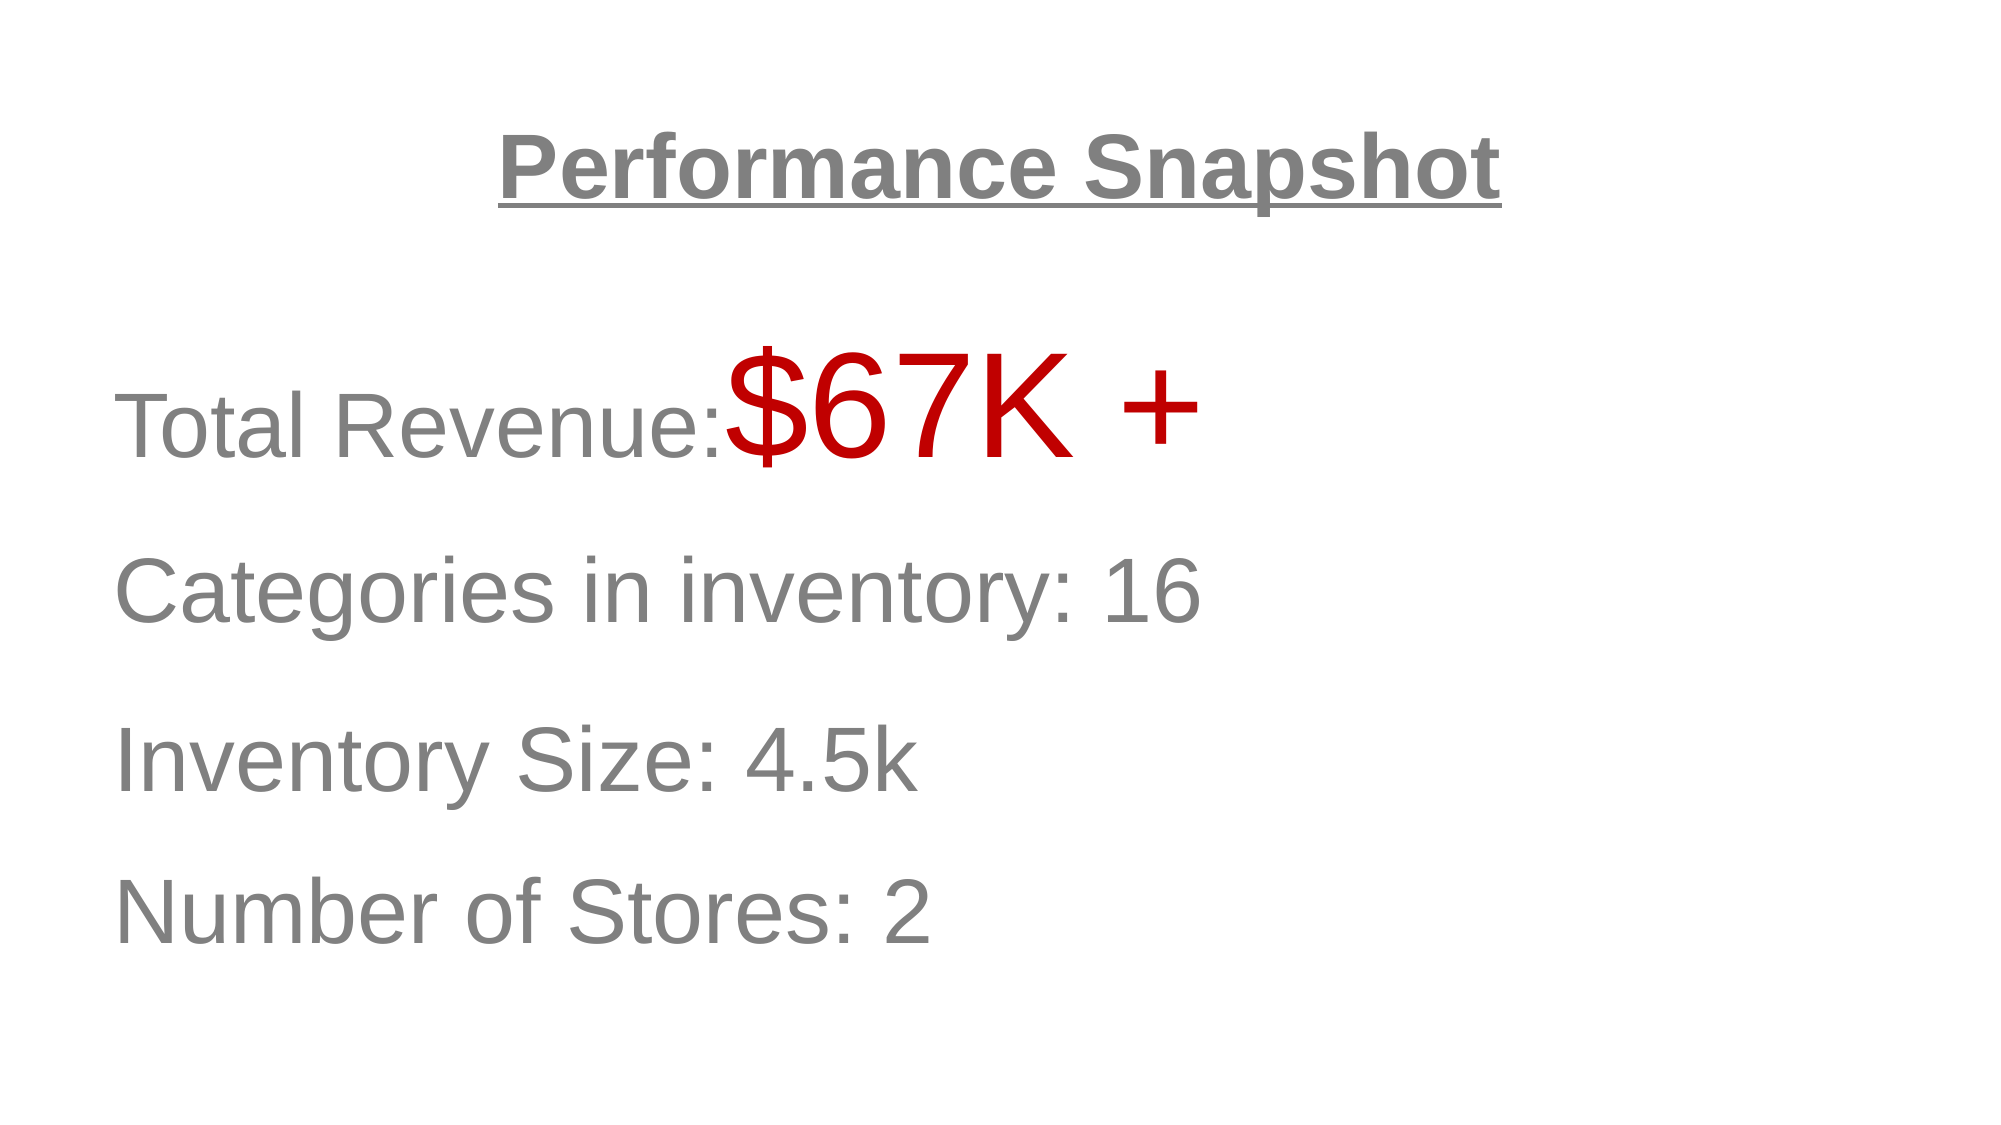

# Performance Snapshot
Total Revenue:$67K +

Categories in inventory: 16

Inventory Size: 4.5k

Number of Stores: 2